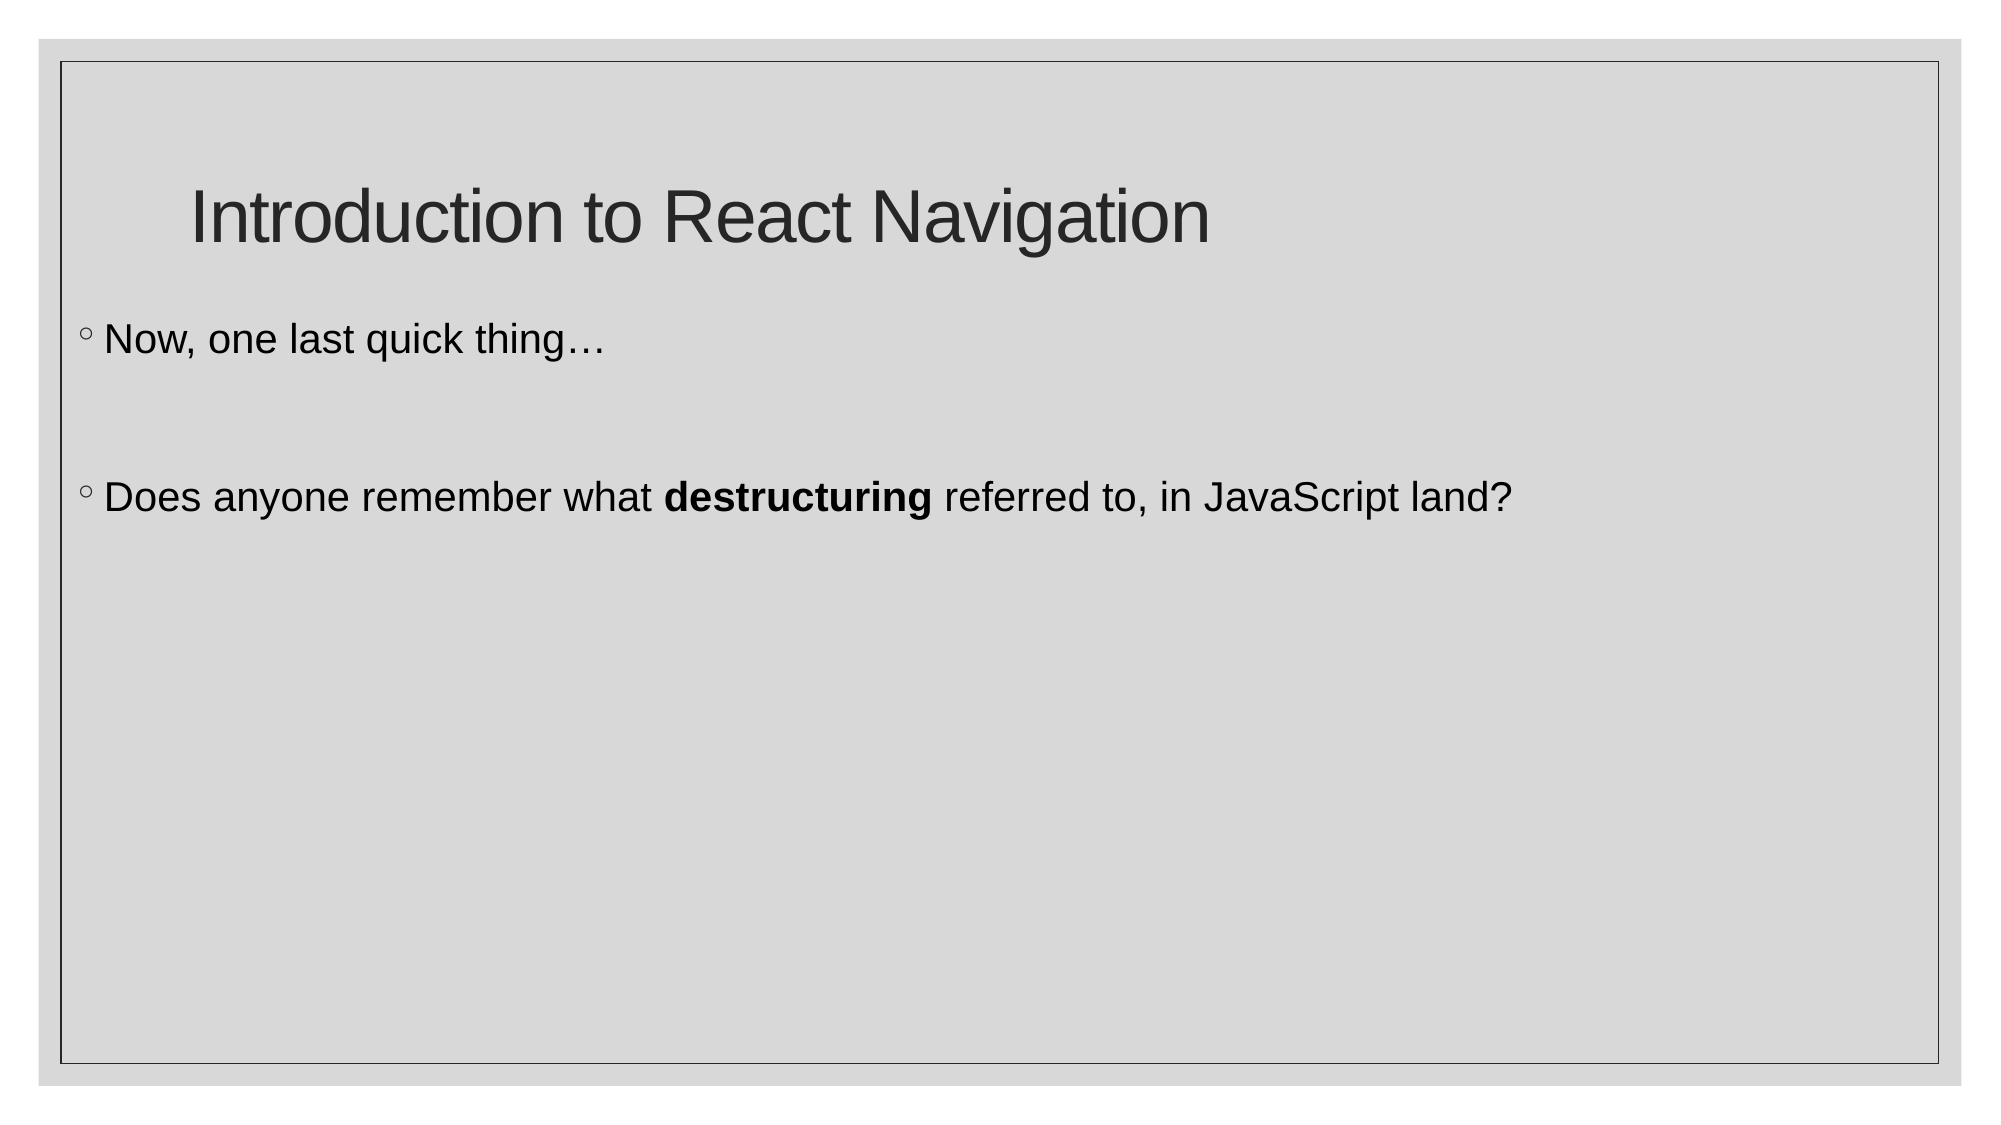

# Introduction to React Navigation
Now, one last quick thing…

Does anyone remember what destructuring referred to, in JavaScript land?